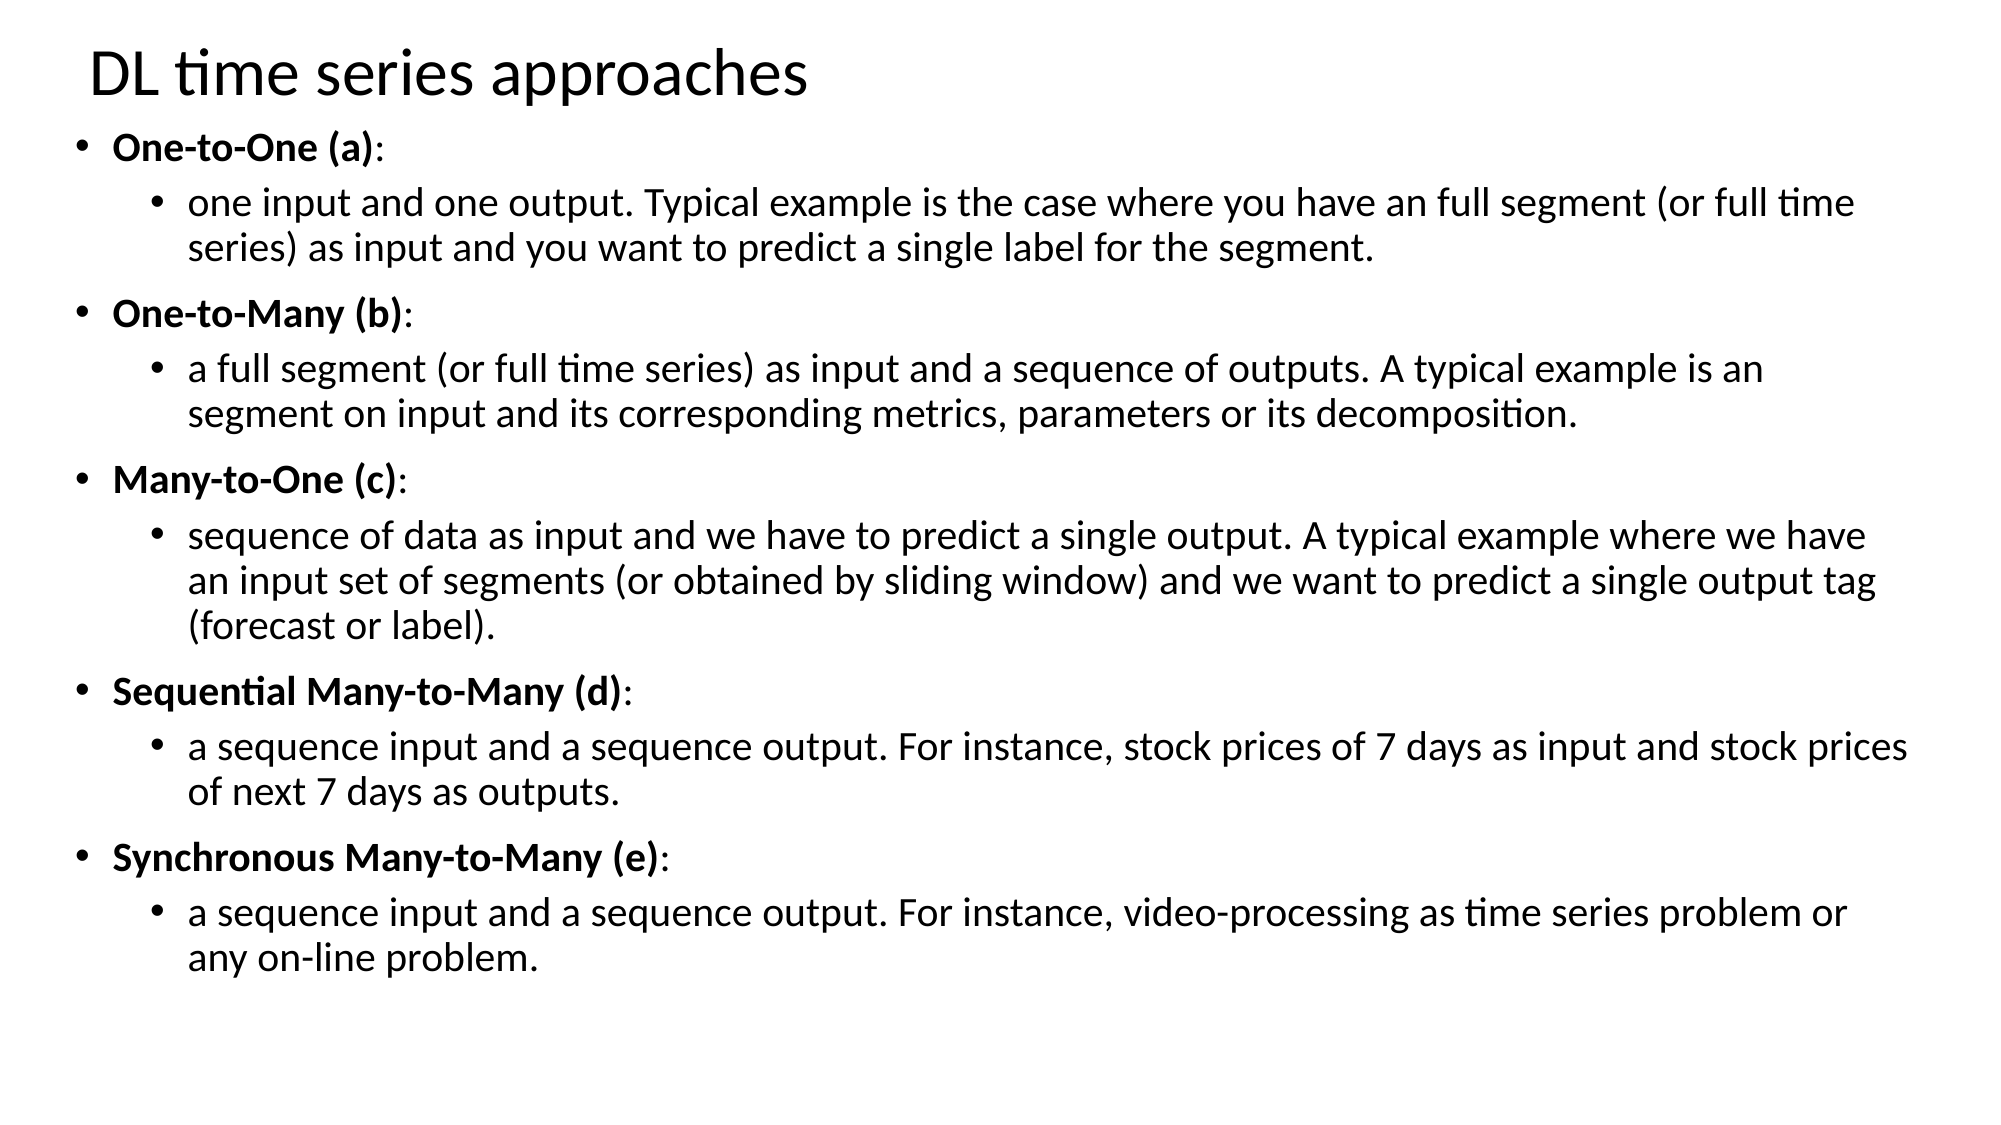

# DL time series approaches
One-to-One (a):
one input and one output. Typical example is the case where you have an full segment (or full time series) as input and you want to predict a single label for the segment.
One-to-Many (b):
a full segment (or full time series) as input and a sequence of outputs. A typical example is an segment on input and its corresponding metrics, parameters or its decomposition.
Many-to-One (c):
sequence of data as input and we have to predict a single output. A typical example where we have an input set of segments (or obtained by sliding window) and we want to predict a single output tag (forecast or label).
Sequential Many-to-Many (d):
a sequence input and a sequence output. For instance, stock prices of 7 days as input and stock prices of next 7 days as outputs.
Synchronous Many-to-Many (e):
a sequence input and a sequence output. For instance, video-processing as time series problem or any on-line problem.